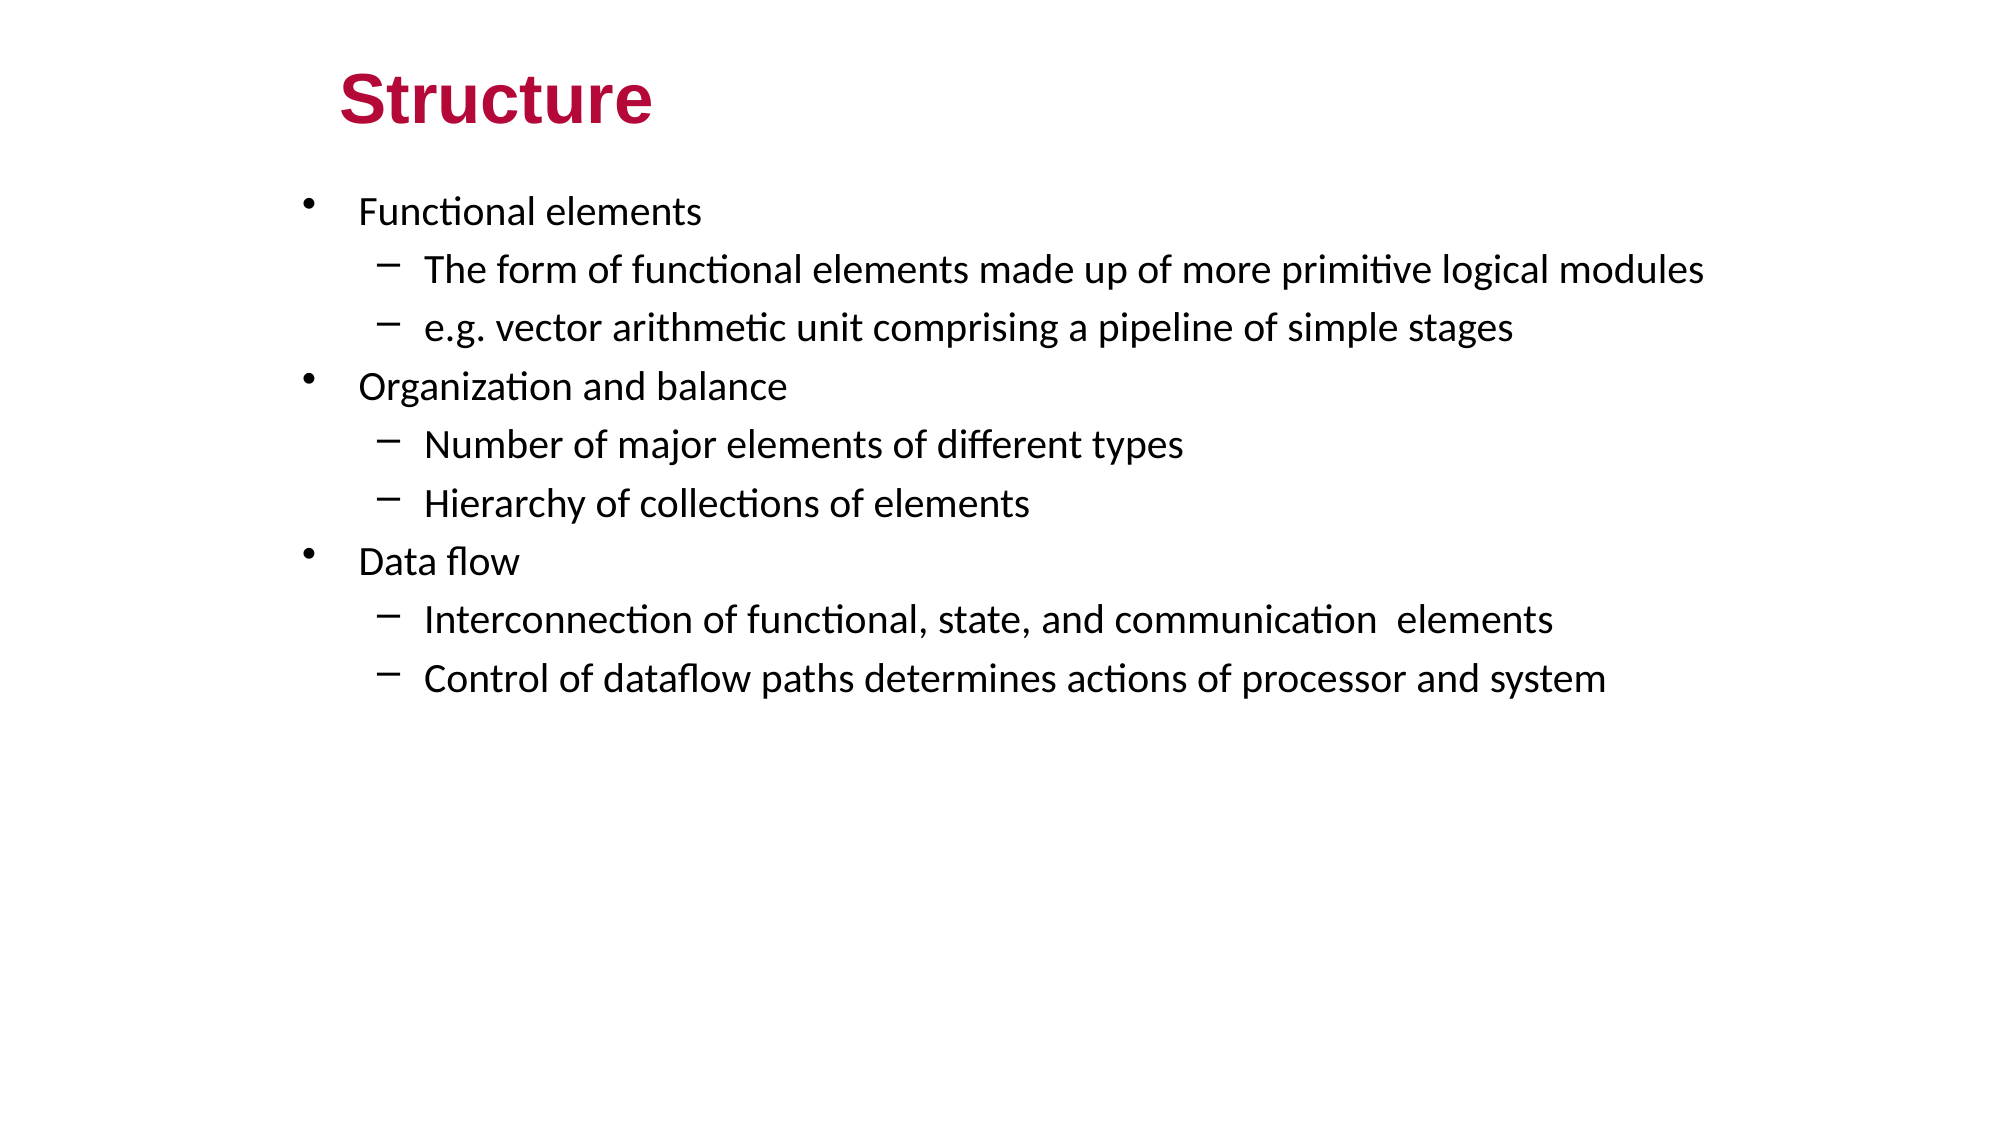

Structure
Functional elements
The form of functional elements made up of more primitive logical modules
e.g. vector arithmetic unit comprising a pipeline of simple stages
Organization and balance
Number of major elements of different types
Hierarchy of collections of elements
Data flow
Interconnection of functional, state, and communication  elements
Control of dataflow paths determines actions of processor and system